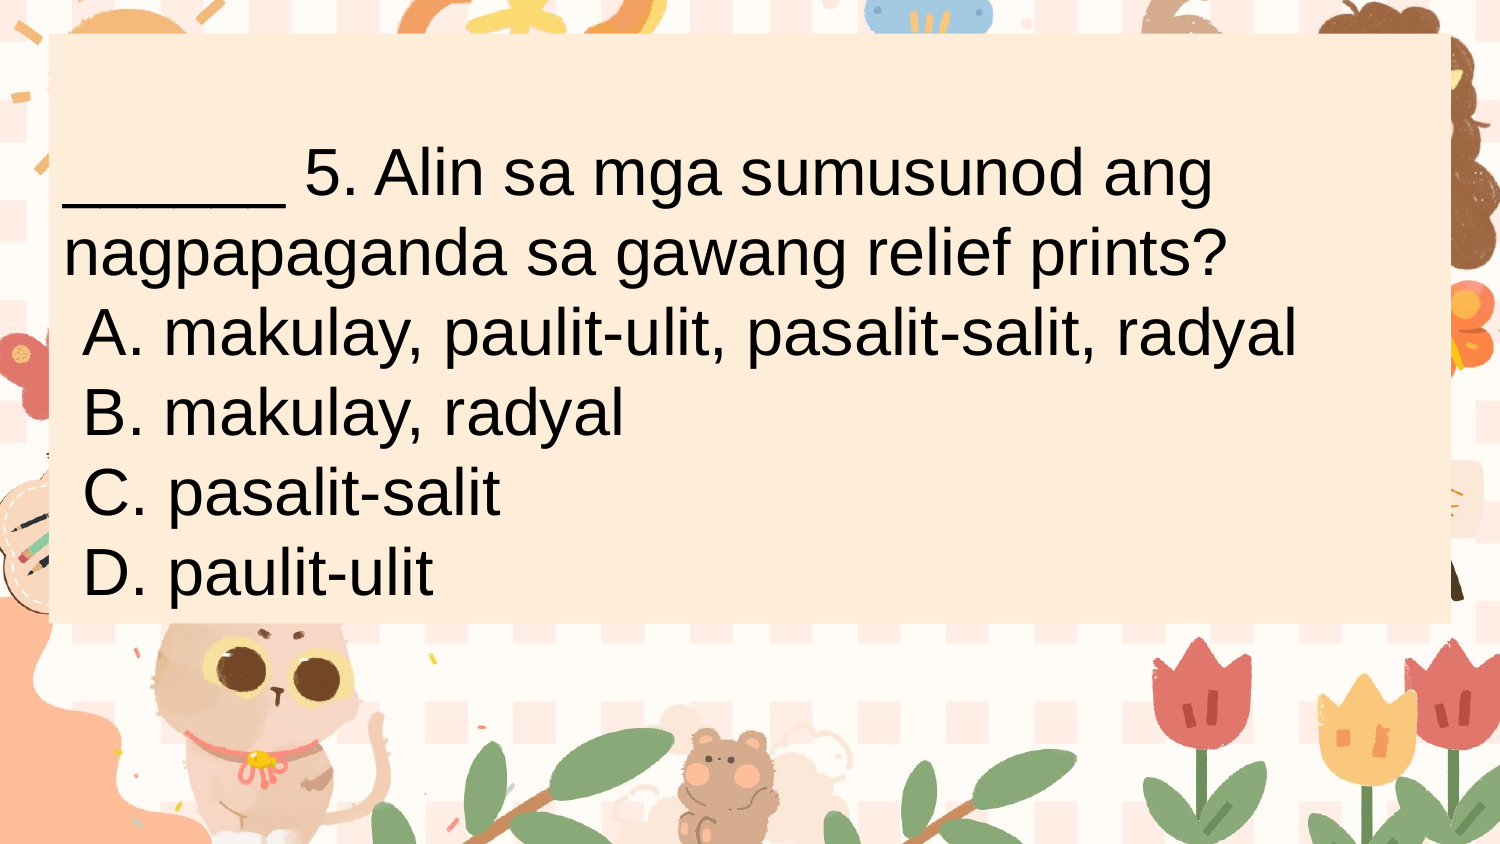

______ 5. Alin sa mga sumusunod ang nagpapaganda sa gawang relief prints?
 A. makulay, paulit-ulit, pasalit-salit, radyal
 B. makulay, radyal
 C. pasalit-salit
 D. paulit-ulit